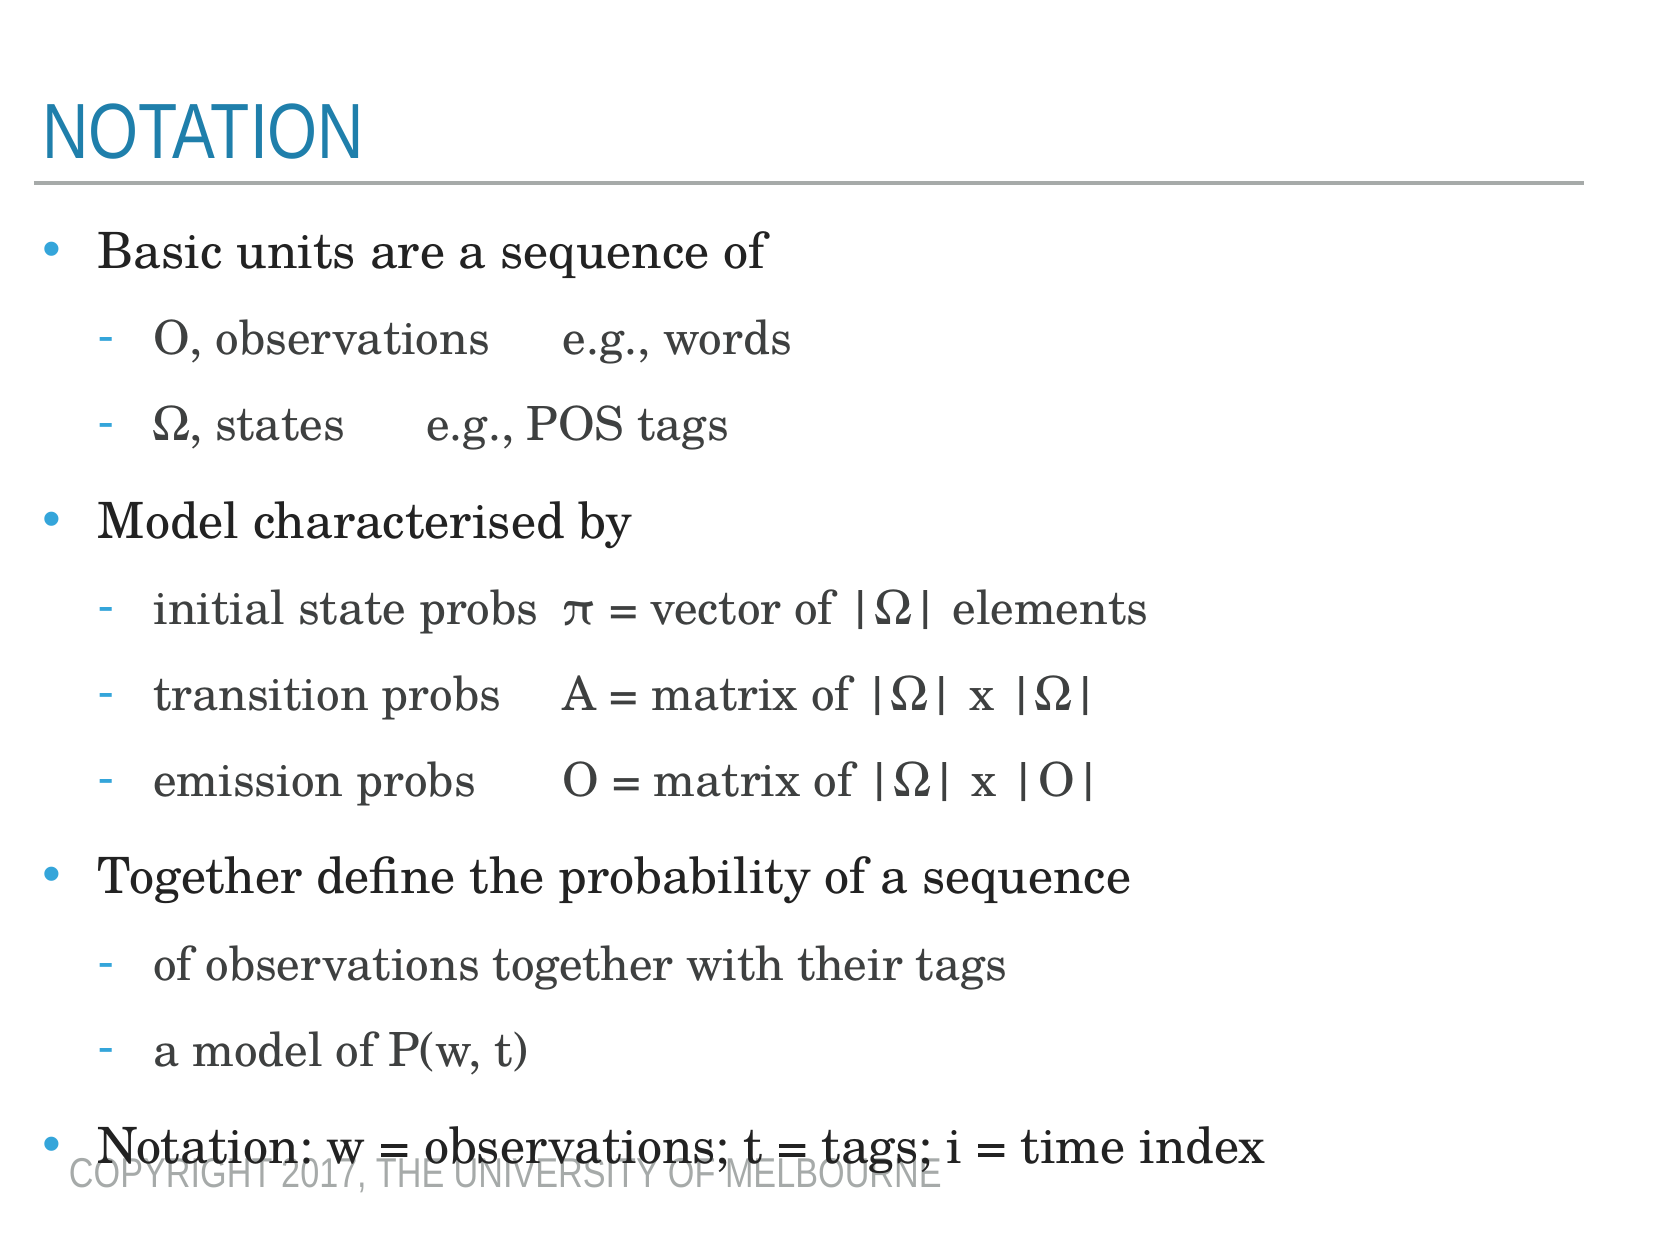

# Notation
Basic units are a sequence of
O, observations 			e.g., words
Ω, states					e.g., POS tags
Model characterised by
initial state probs			π = vector of |Ω| elements
transition probs			A = matrix of |Ω| x |Ω|
emission probs				O = matrix of |Ω| x |O|
Together define the probability of a sequence
of observations together with their tags
a model of P(w, t)
Notation: w = observations; t = tags; i = time index